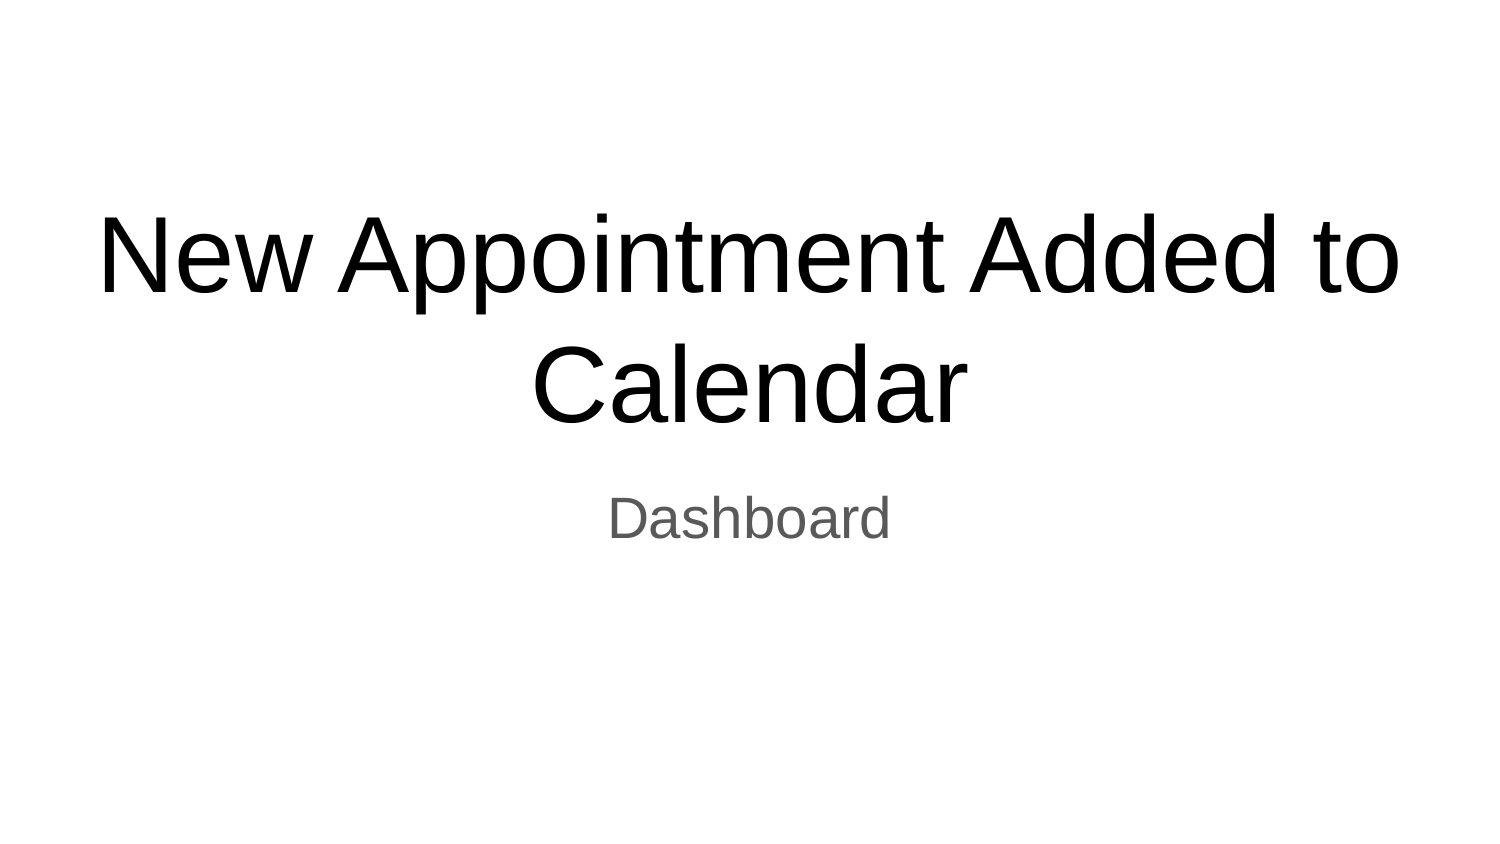

# New Appointment Added to Calendar
Dashboard